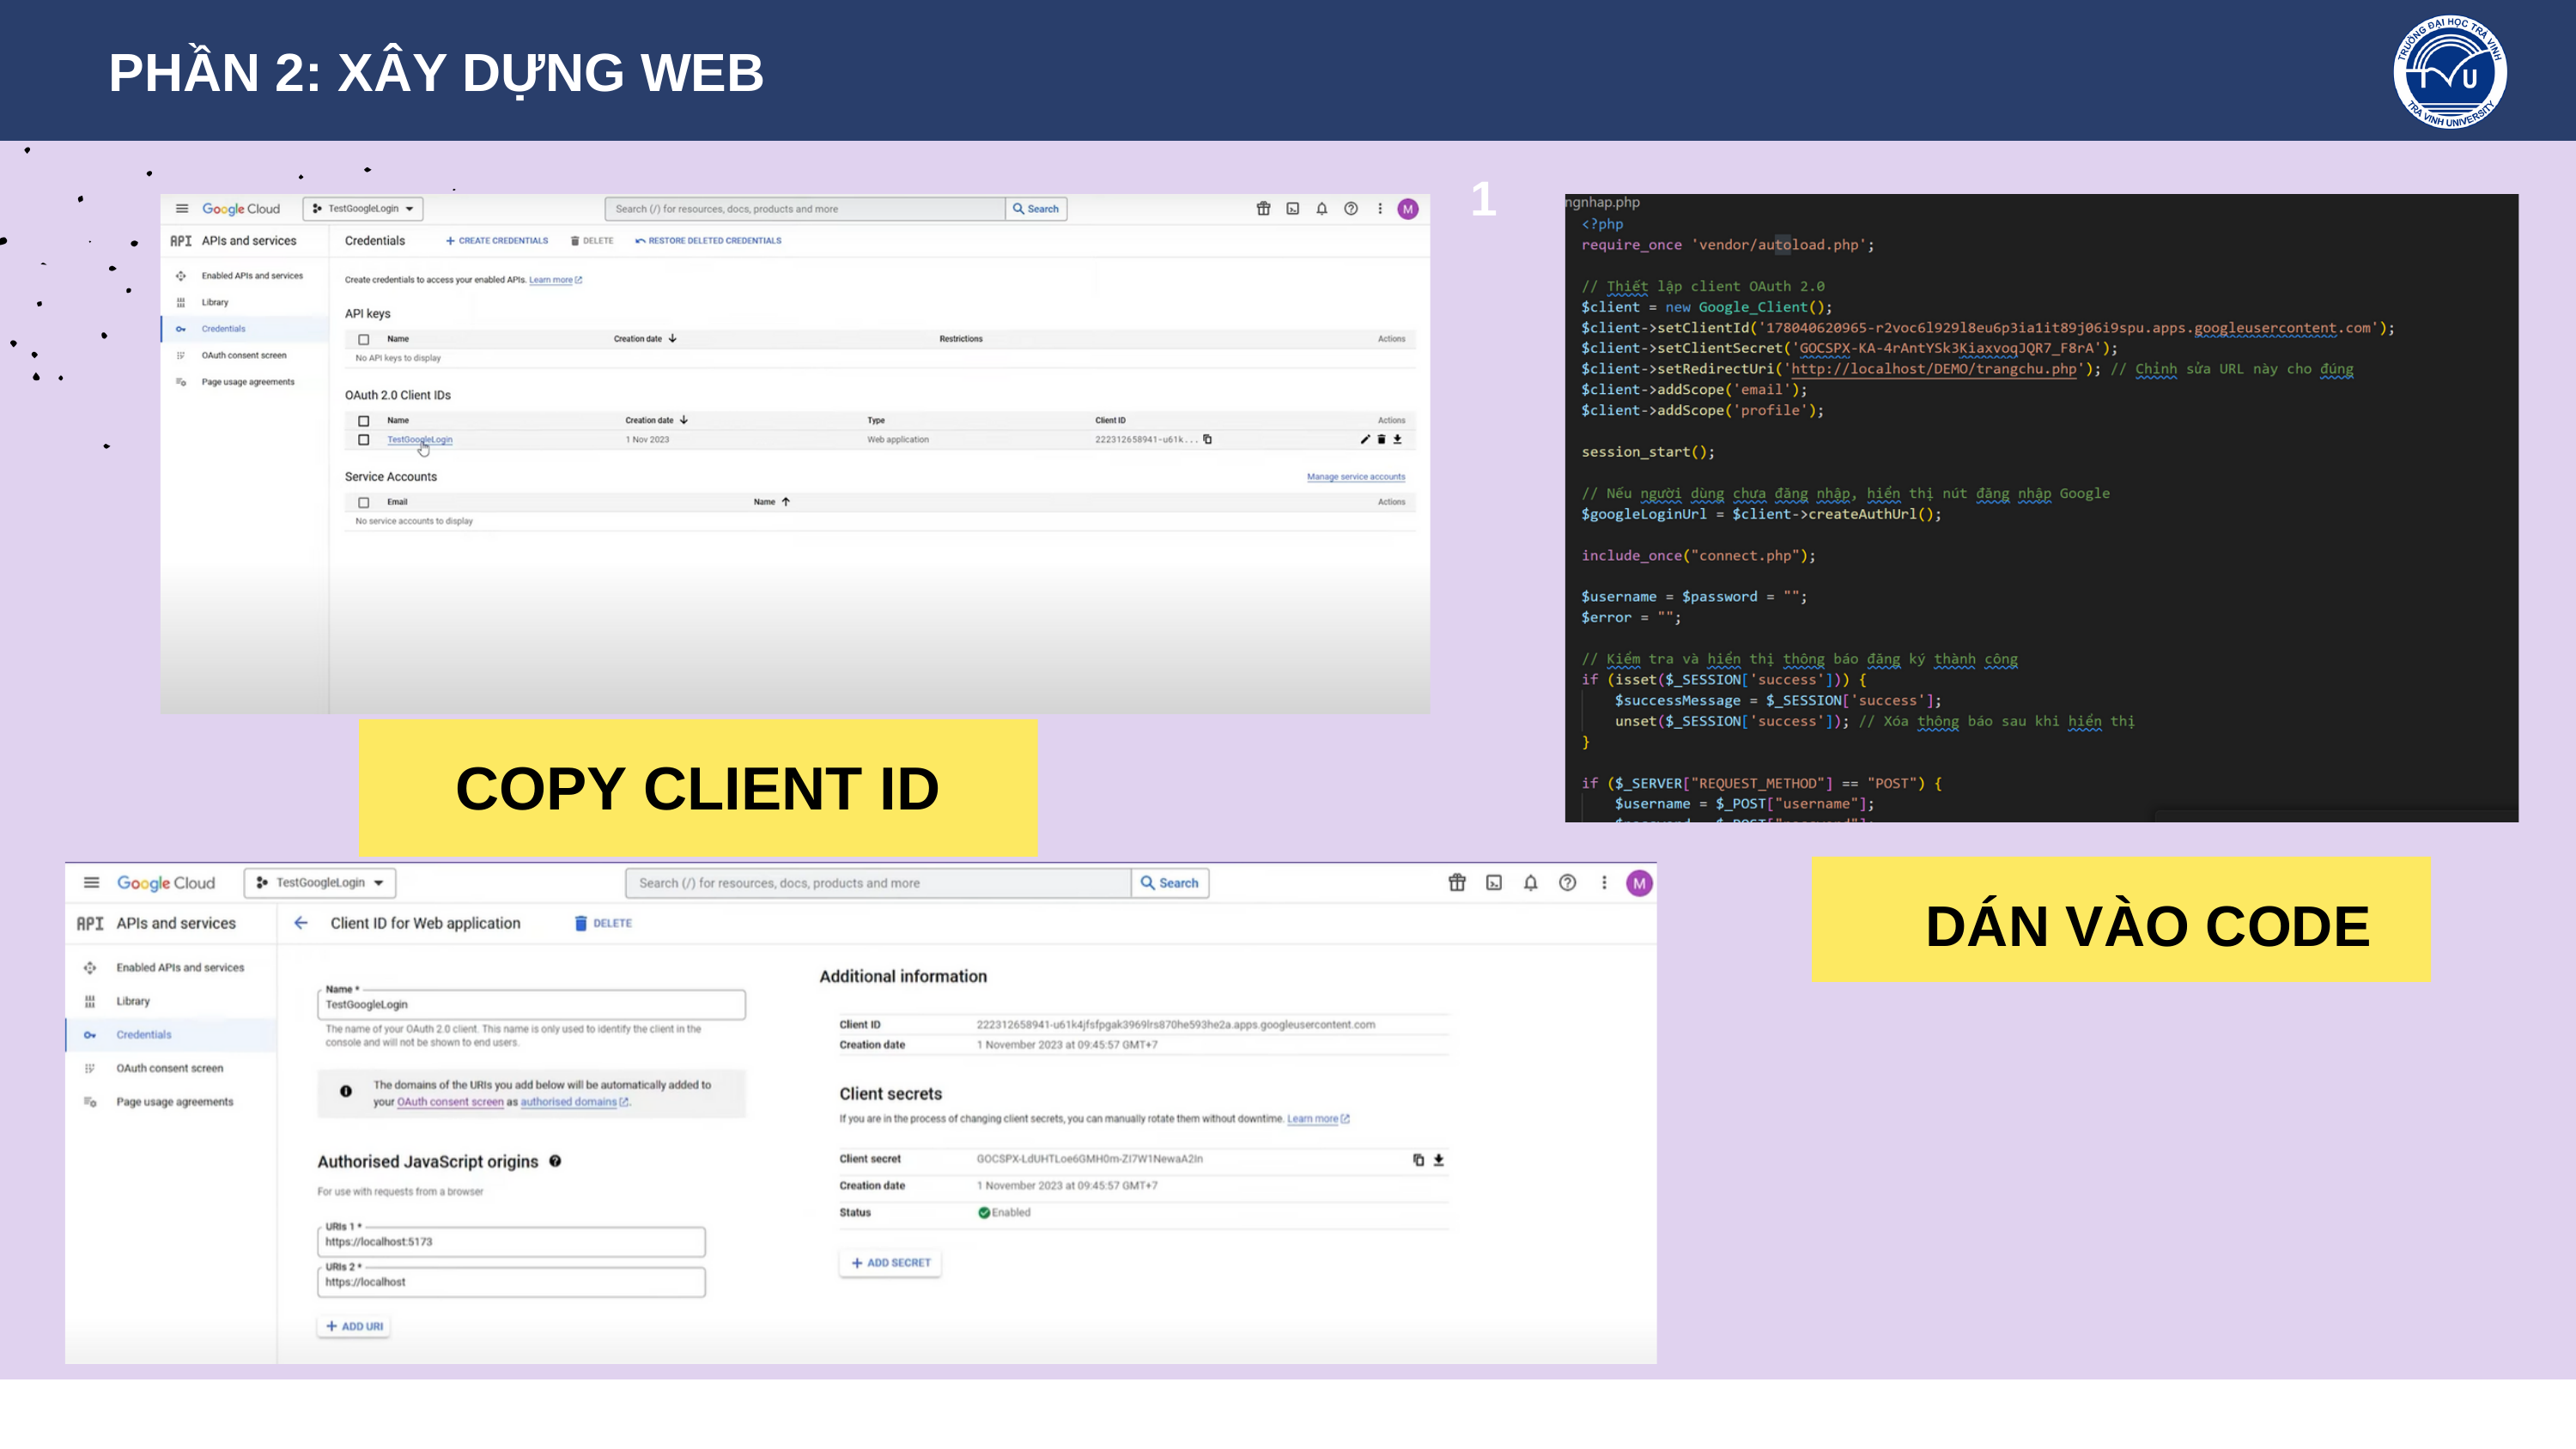

PHẦN 2: XÂY DỰNG WEB

1

 COPY CLIENT ID

DÁN VÀO CODE